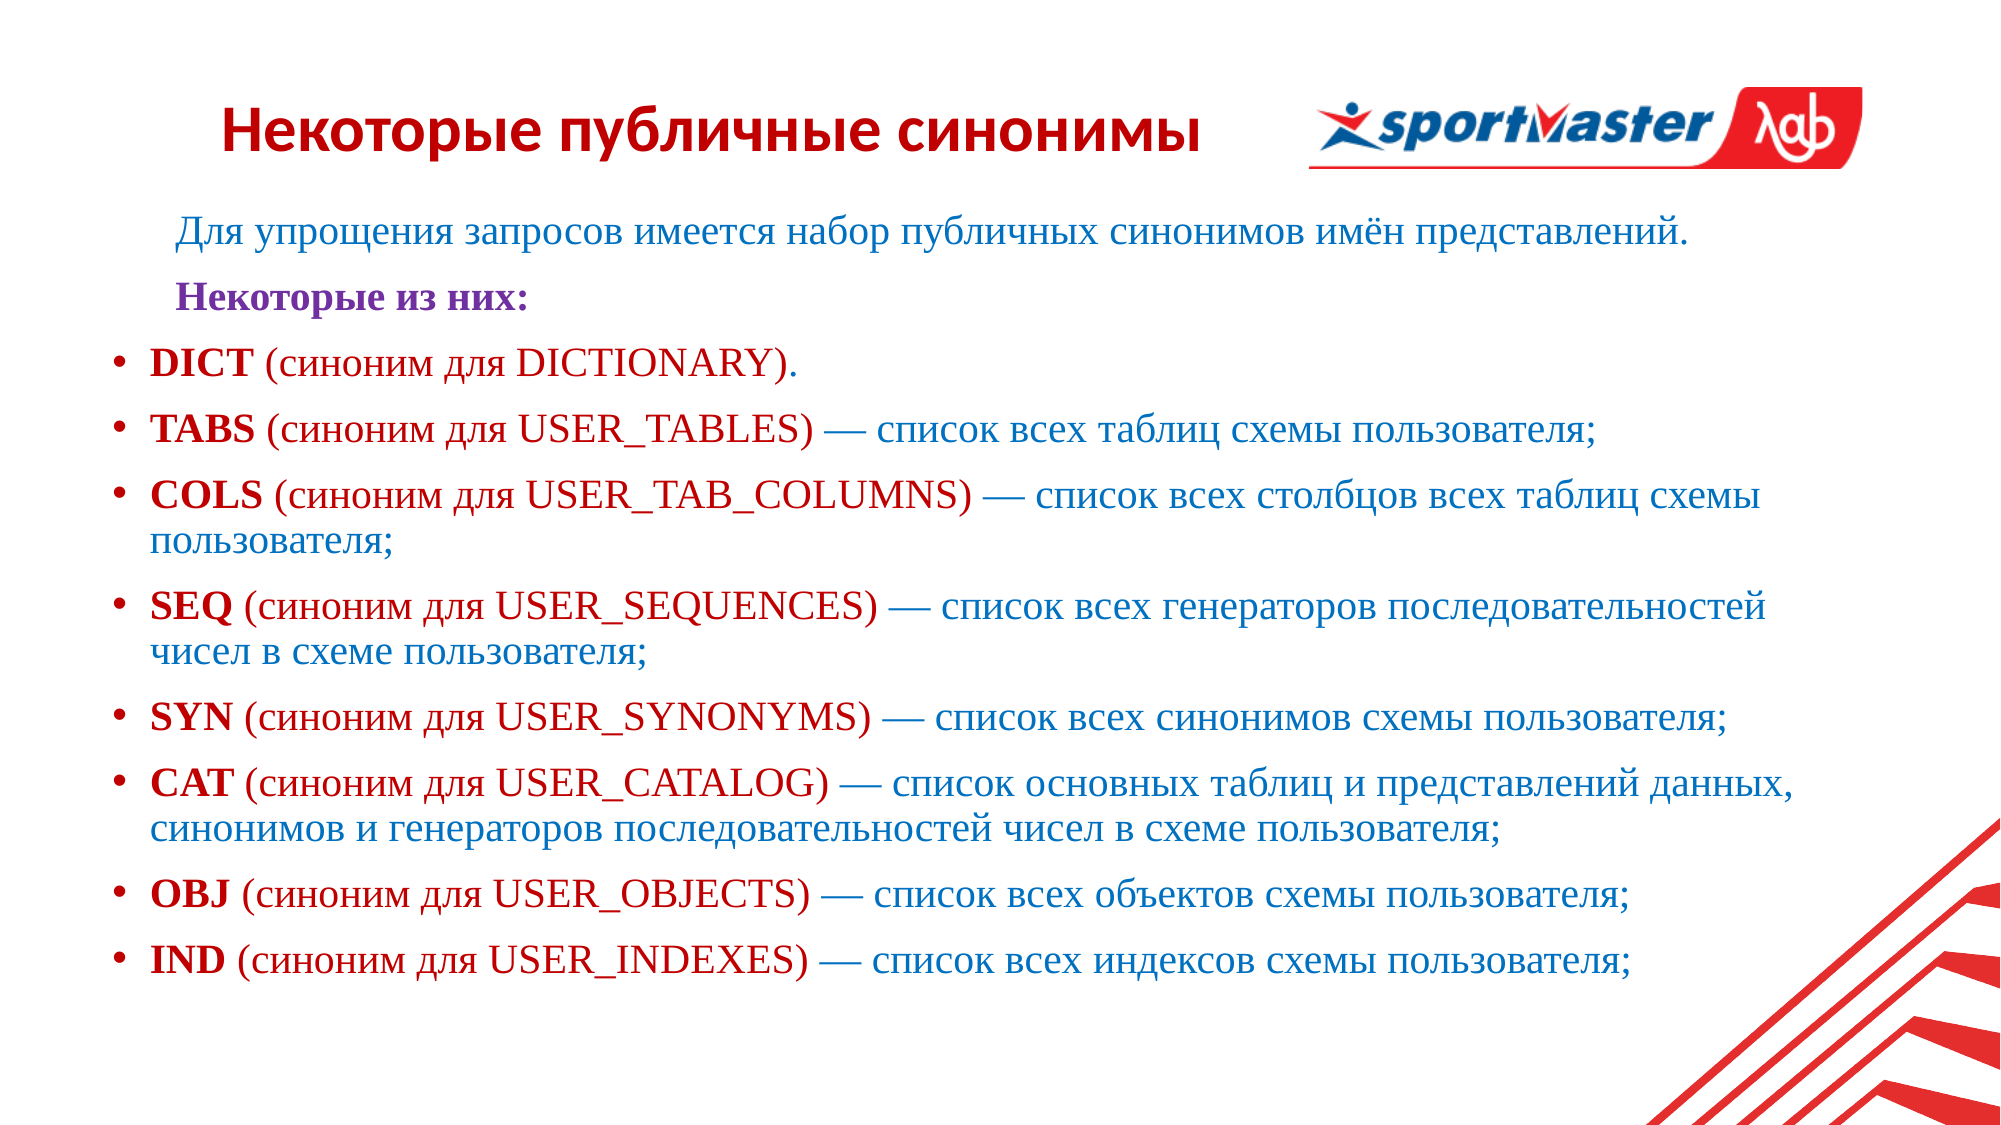

Некоторые публичные синонимы
      Для упрощения запросов имеется набор публичных синонимов имён представлений.
      Некоторые из них:
DICT (синоним для DICTIONARY).
TABS (синоним для USER_TABLES) — список всех таблиц схемы пользователя;
COLS (синоним для USER_TAB_COLUMNS) — список всех столбцов всех таблиц схемы пользователя;
SEQ (синоним для USER_SEQUENCES) — список всех генераторов последовательностей чисел в схеме пользователя;
SYN (синоним для USER_SYNONYMS) — список всех синонимов схемы пользователя;
CAT (синоним для USER_CATALOG) — список основных таблиц и представлений данных, синонимов и генераторов последовательностей чисел в схеме пользователя;
OBJ (синоним для USER_OBJECTS) — список всех объектов схемы пользователя;
IND (синоним для USER_INDEXES) — список всех индексов схемы пользователя;